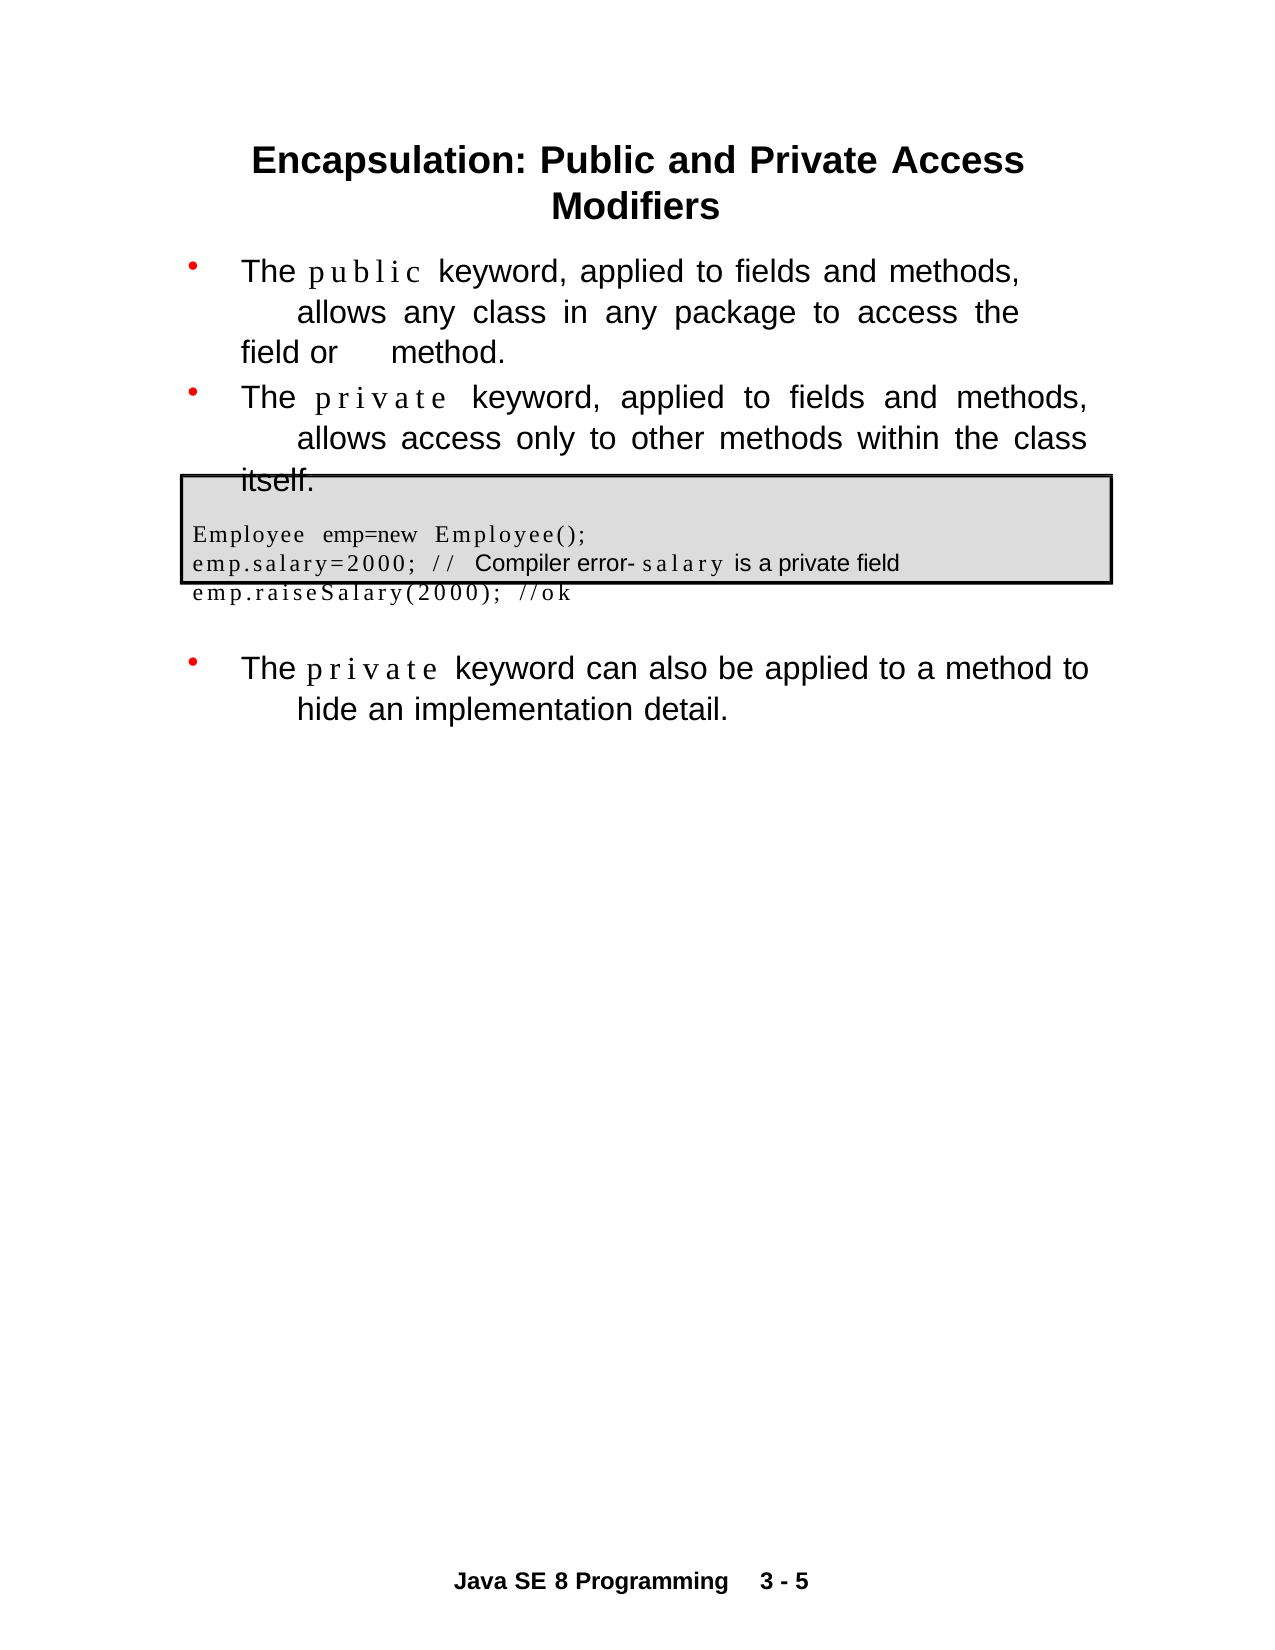

Encapsulation: Public and Private Access Modifiers
The public keyword, applied to fields and methods, 	allows any class in any package to access the field or 	method.
The private keyword, applied to fields and methods, 	allows access only to other methods within the class itself.
Employee  emp=new  Employee();
emp.salary=2000; // Compiler error- salary is a private field
emp.raiseSalary(2000); //ok

The private keyword can also be applied to a method to 	hide an implementation detail.

Java SE 8 Programming	3 - 5